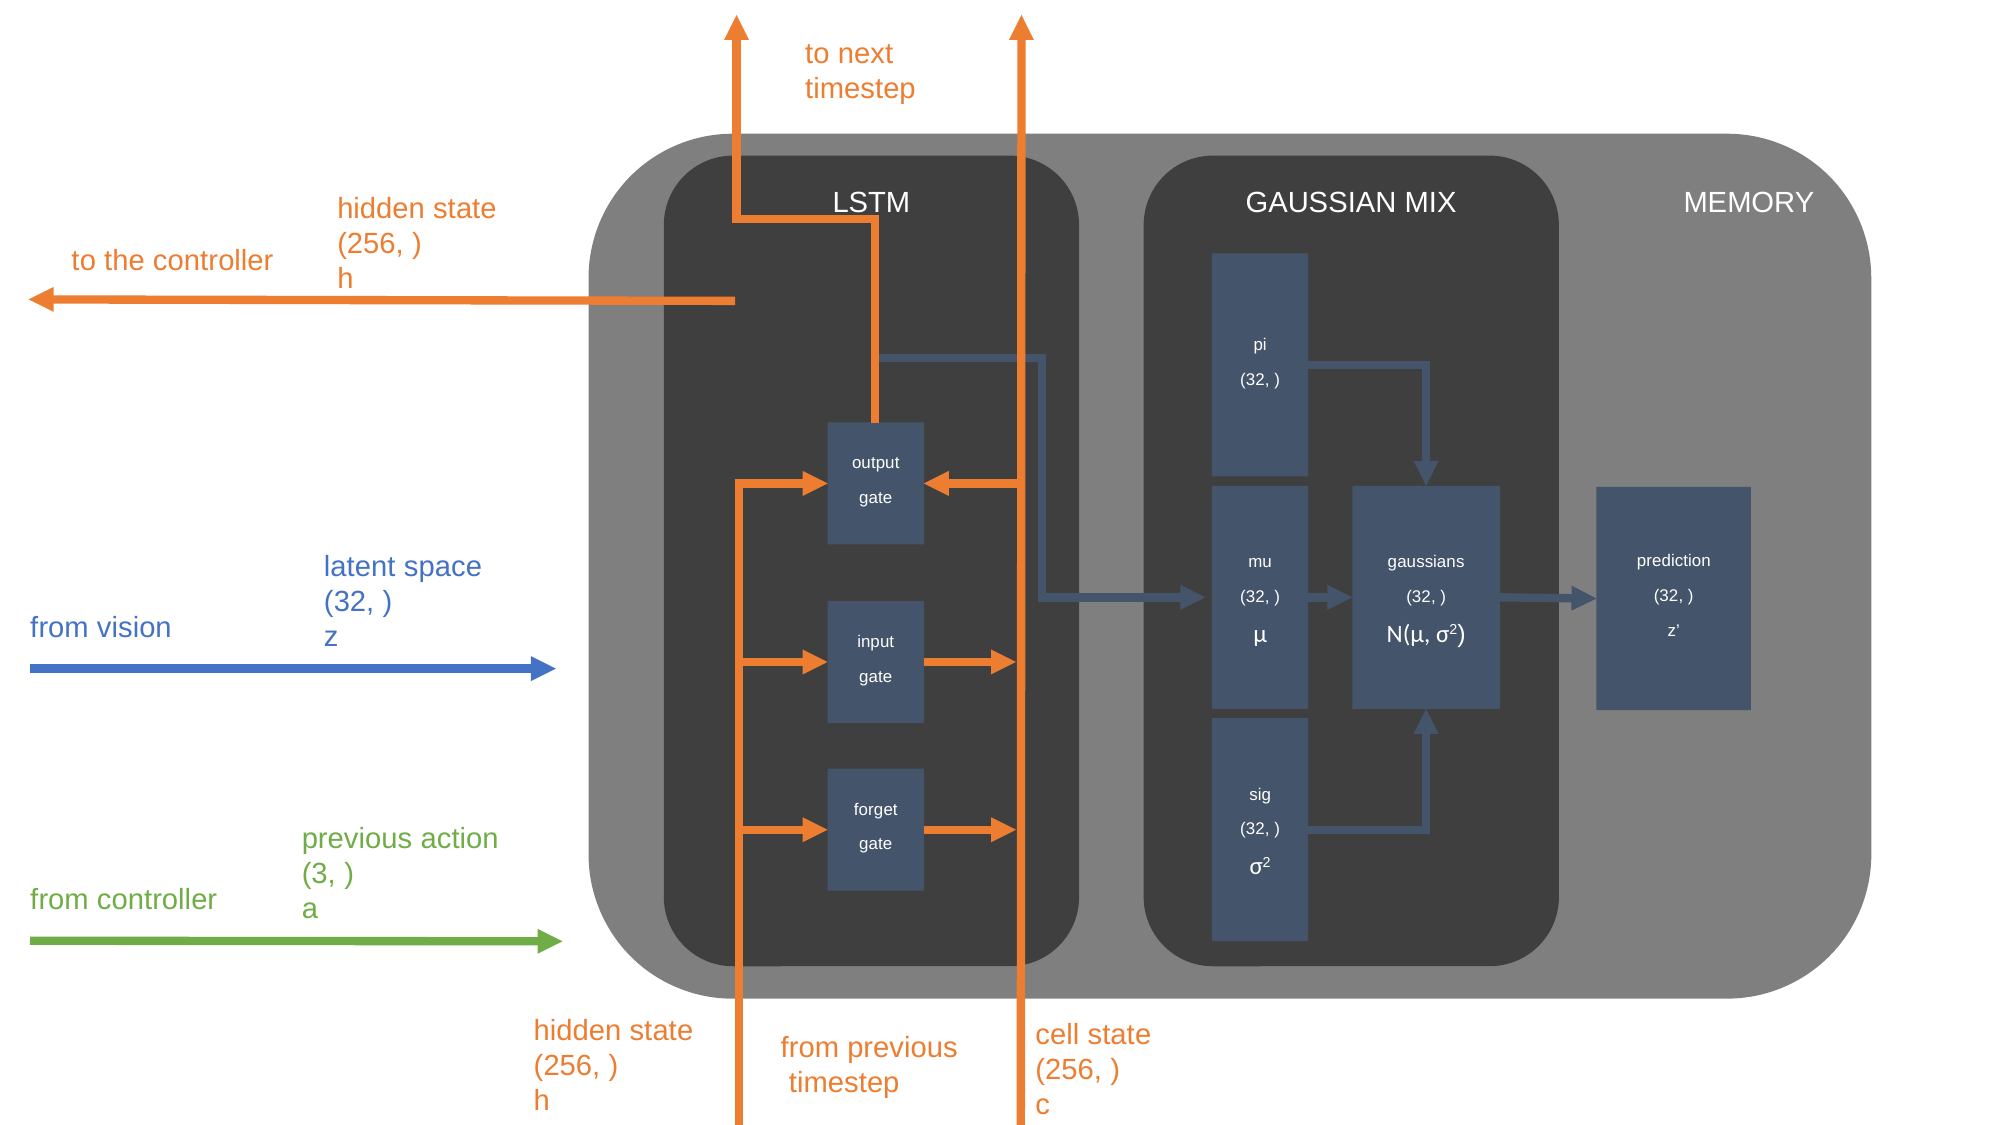

to next
timestep
MEMORY
LSTM
GAUSSIAN MIX
hidden state
(256, )
h
to the controller
pi
(32, )
output
gate
gaussians
(32, )
N(μ, σ2)
mu
(32, )
μ
prediction
(32, )
z’
latent space
(32, )
z
from vision
input
gate
sig
(32, )
σ2
forget
gate
previous action
(3, )
a
from controller
hidden state
(256, )
h
cell state
(256, )
c
from previous
 timestep